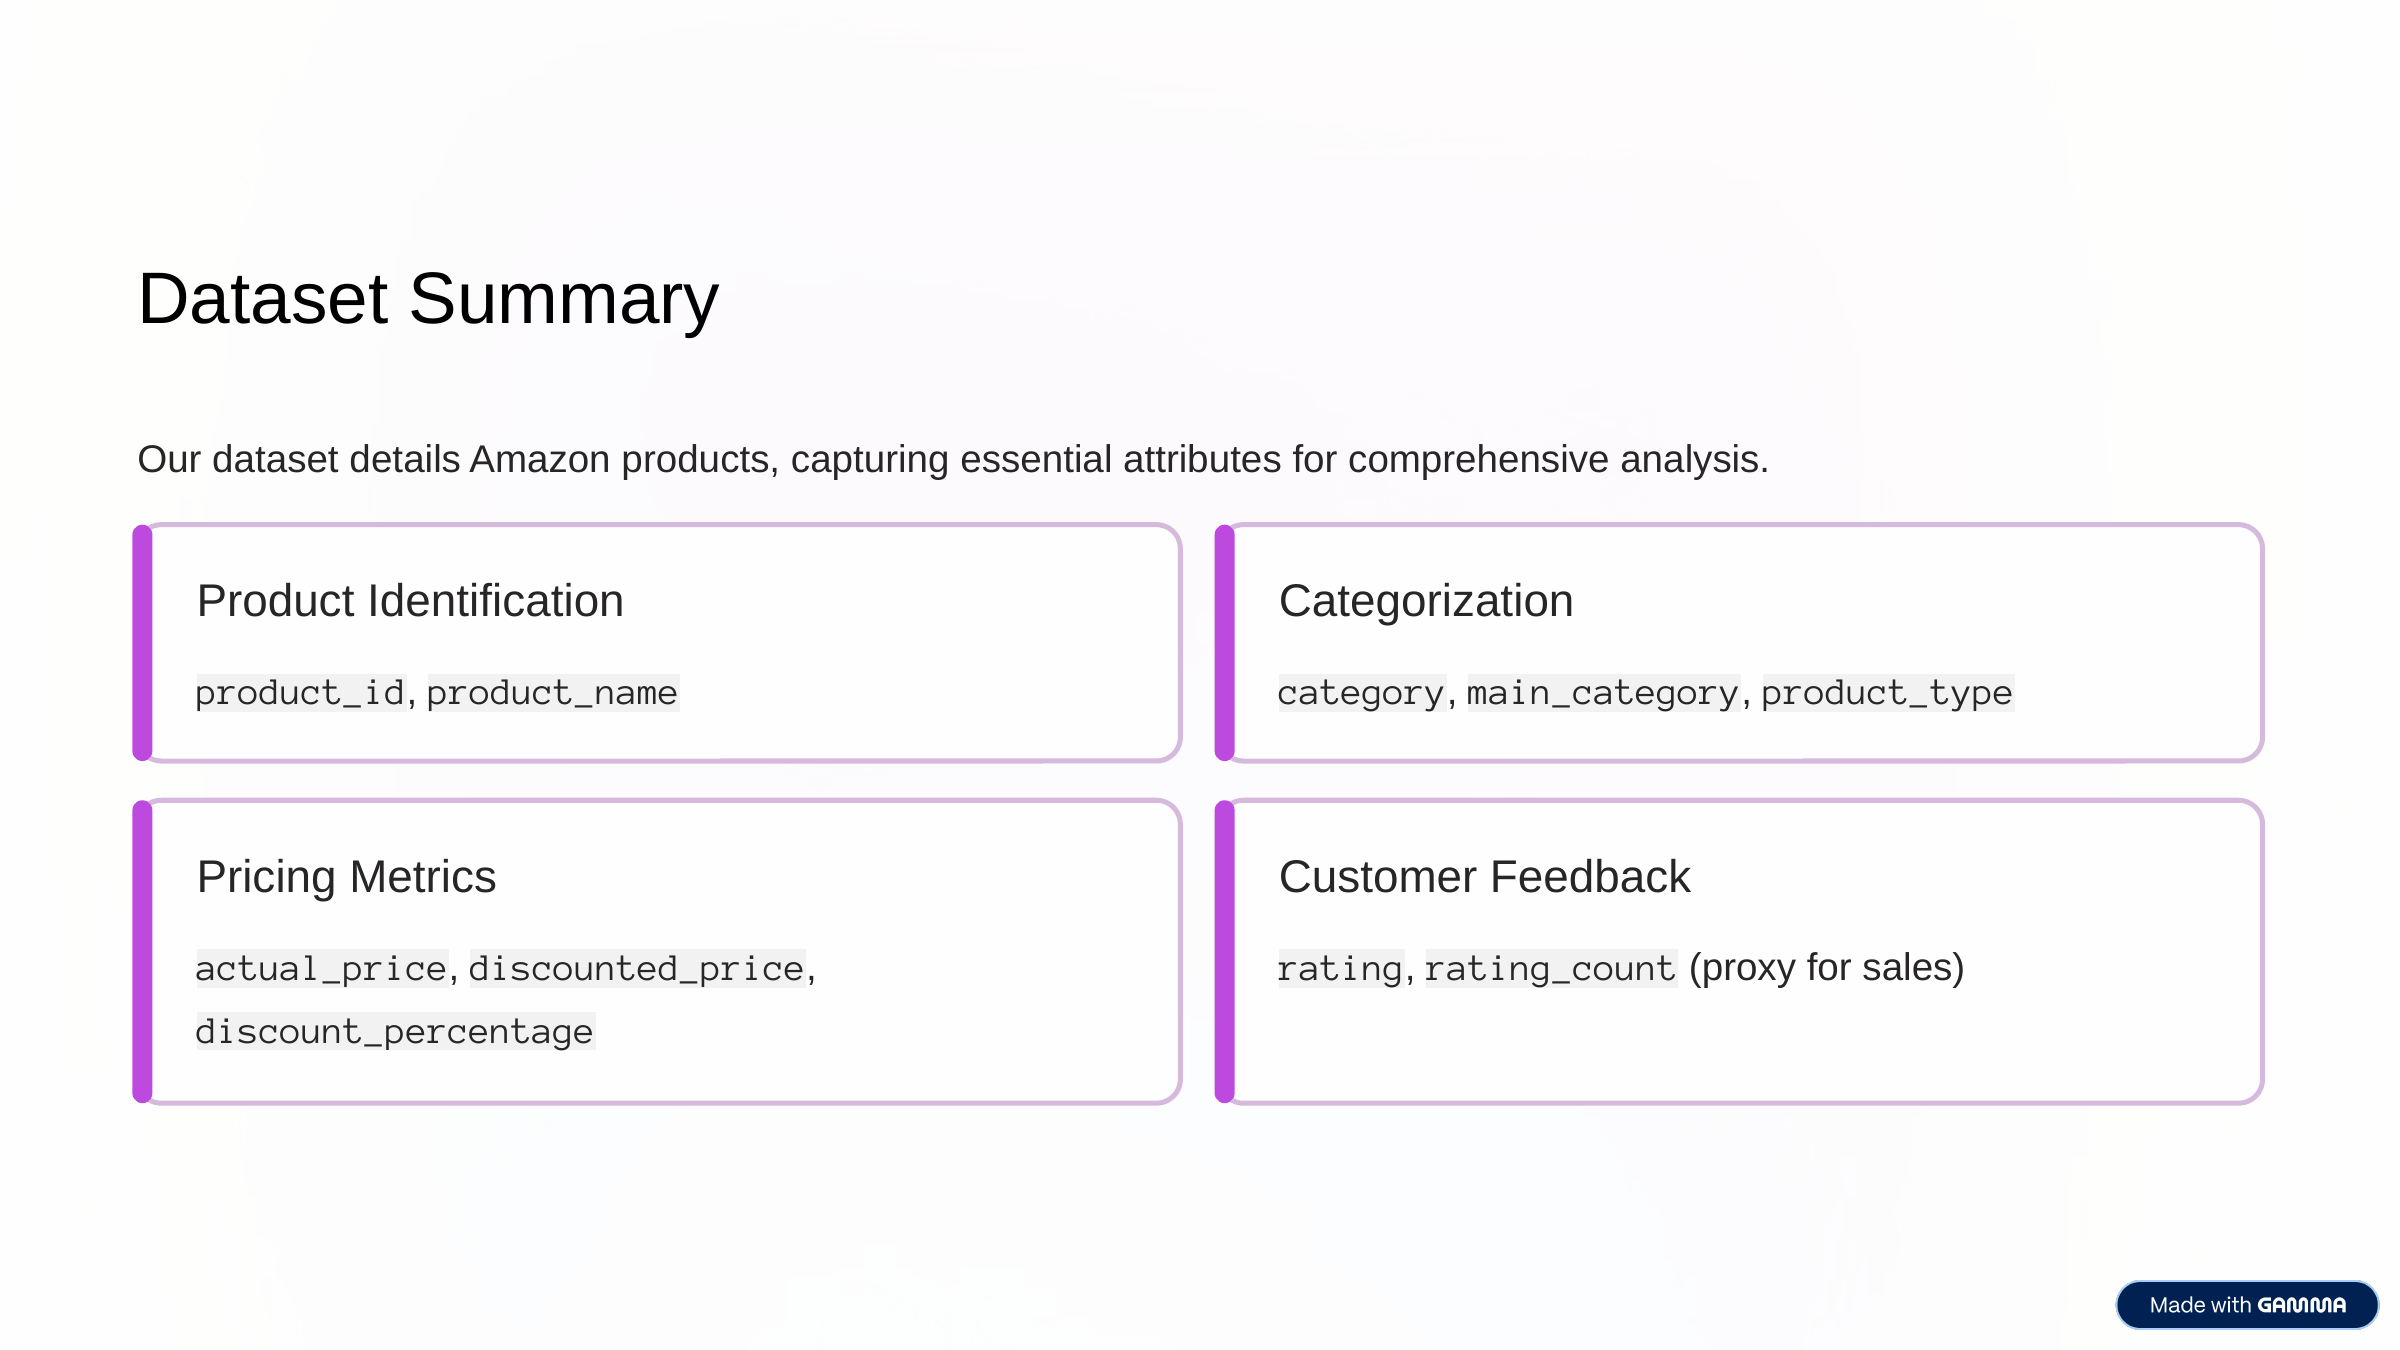

Dataset Summary
Our dataset details Amazon products, capturing essential attributes for comprehensive analysis.

Product Identification
Categorization
product_id, product_name
category, main_category, product_type

Pricing Metrics
Customer Feedback
actual_price, discounted_price, discount_percentage
rating, rating_count (proxy for sales)